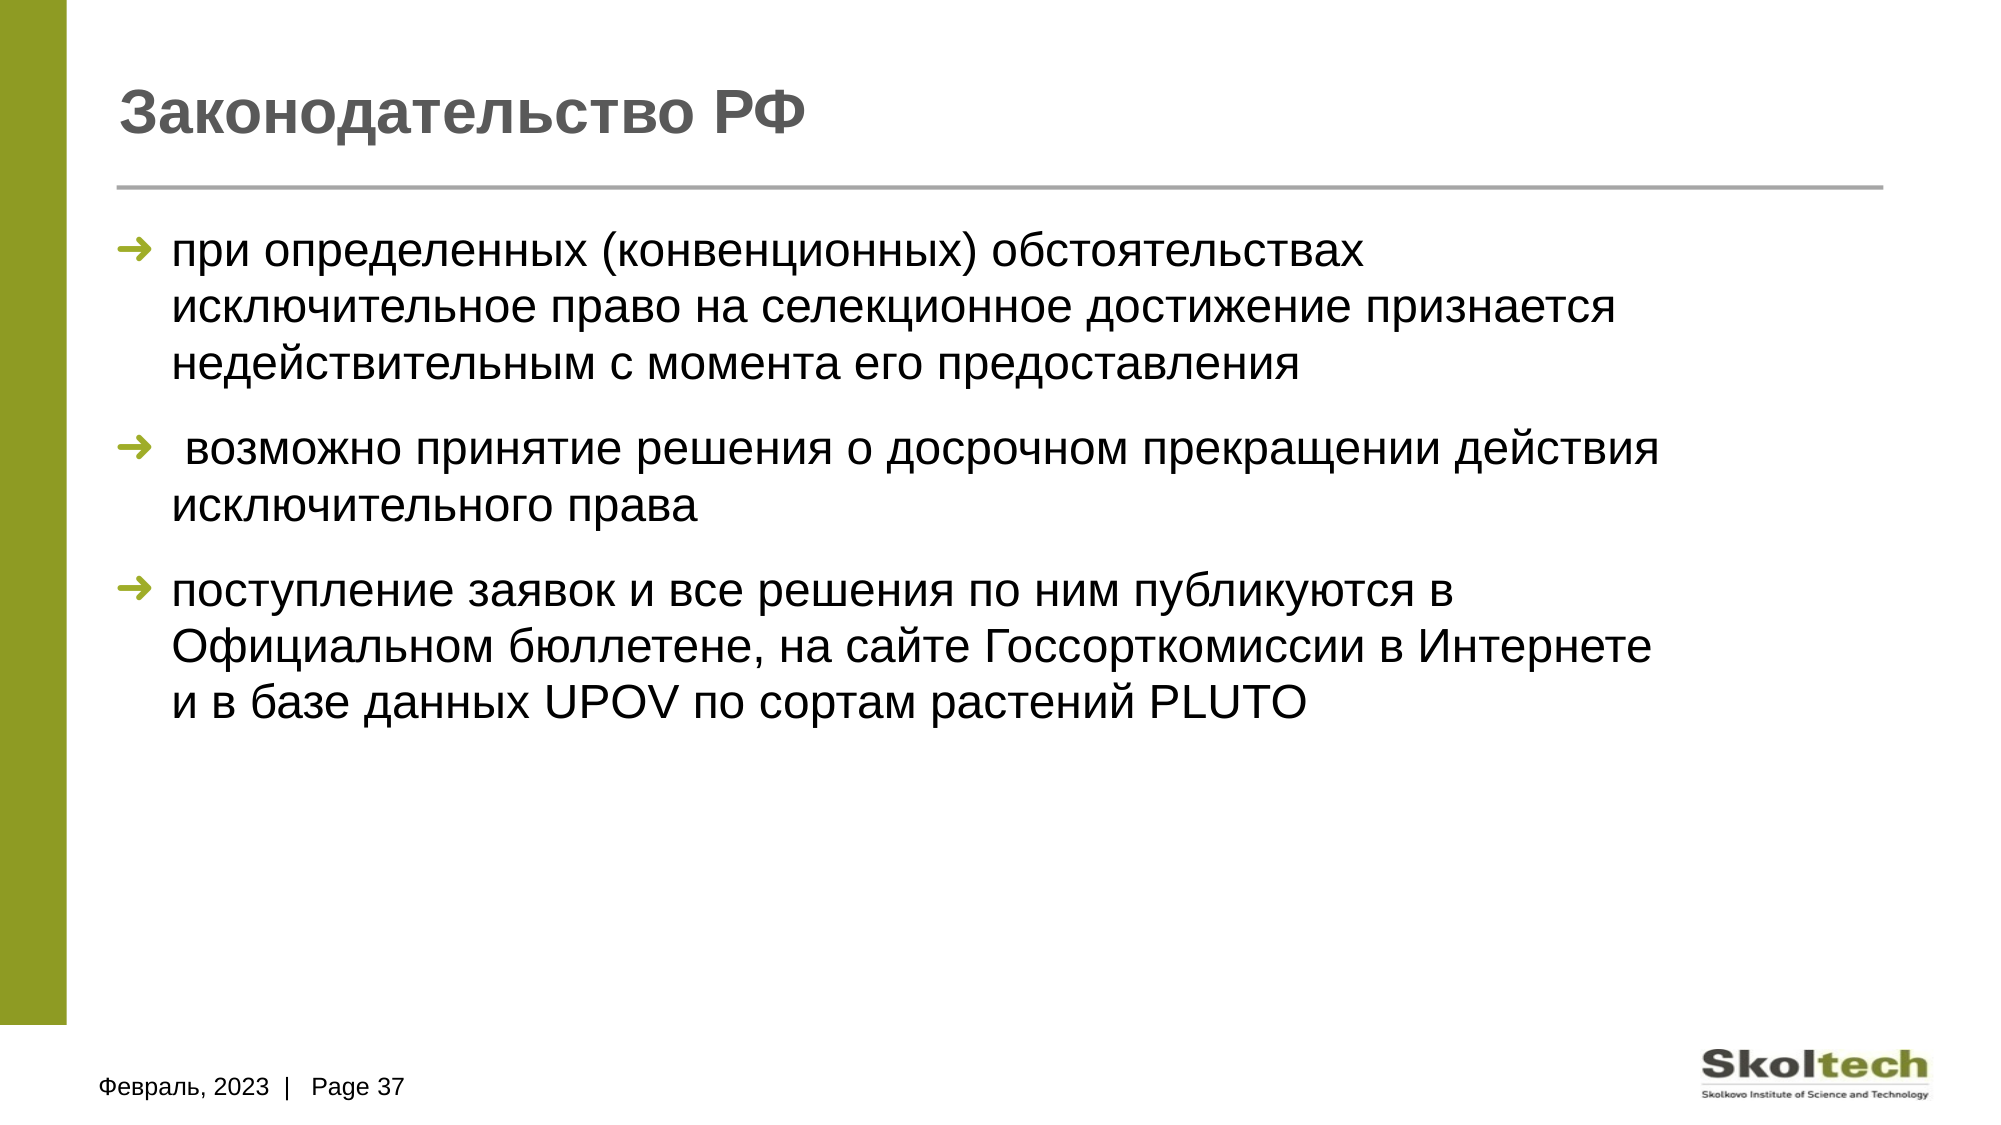

# Законодательство РФ
при определенных (конвенционных) обстоятельствах исключительное право на селекционное достижение признается недействительным с момента его предоставления
 возможно принятие решения о досрочном прекращении действия исключительного права
поступление заявок и все решения по ним публикуются в Официальном бюллетене, на сайте Госсорткомиссии в Интернете и в базе данных UPOV по сортам растений PLUTO

Февраль, 2023  |   Page 37